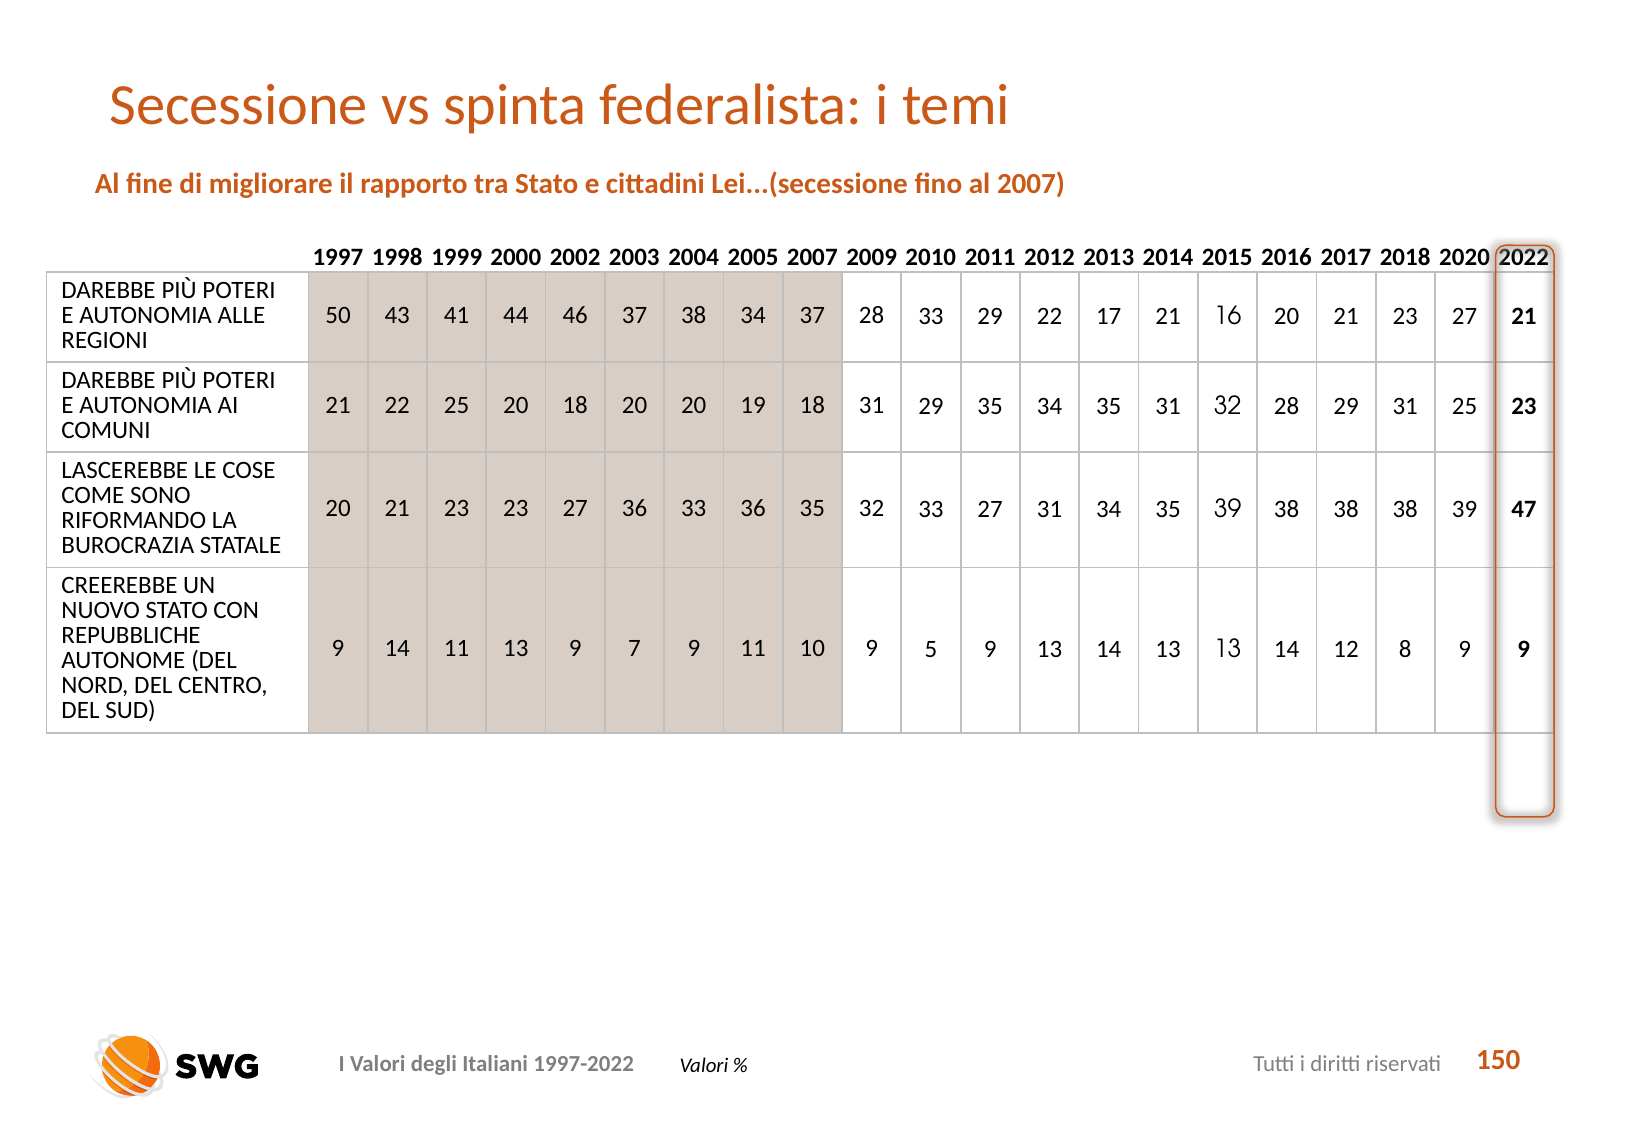

# Secessione vs spinta federalista: i temi
Al fine di migliorare il rapporto tra Stato e cittadini Lei...(secessione fino al 2007)
|  | 1997 | 1998 | 1999 | 2000 | 2002 | 2003 | 2004 | 2005 | 2007 | 2009 | 2010 | 2011 | 2012 | 2013 | 2014 | 2015 | 2016 | 2017 | 2018 | 2020 | 2022 |
| --- | --- | --- | --- | --- | --- | --- | --- | --- | --- | --- | --- | --- | --- | --- | --- | --- | --- | --- | --- | --- | --- |
| DAREBBE PIÙ POTERI E AUTONOMIA ALLE REGIONI | 50 | 43 | 41 | 44 | 46 | 37 | 38 | 34 | 37 | 28 | 33 | 29 | 22 | 17 | 21 | 16 | 20 | 21 | 23 | 27 | 21 |
| DAREBBE PIÙ POTERI E AUTONOMIA AI COMUNI | 21 | 22 | 25 | 20 | 18 | 20 | 20 | 19 | 18 | 31 | 29 | 35 | 34 | 35 | 31 | 32 | 28 | 29 | 31 | 25 | 23 |
| LASCEREBBE LE COSE COME SONO RIFORMANDO LA BUROCRAZIA STATALE | 20 | 21 | 23 | 23 | 27 | 36 | 33 | 36 | 35 | 32 | 33 | 27 | 31 | 34 | 35 | 39 | 38 | 38 | 38 | 39 | 47 |
| CREEREBBE UN NUOVO STATO CON REPUBBLICHE AUTONOME (DEL NORD, DEL CENTRO, DEL SUD) | 9 | 14 | 11 | 13 | 9 | 7 | 9 | 11 | 10 | 9 | 5 | 9 | 13 | 14 | 13 | 13 | 14 | 12 | 8 | 9 | 9 |

150
Valori %